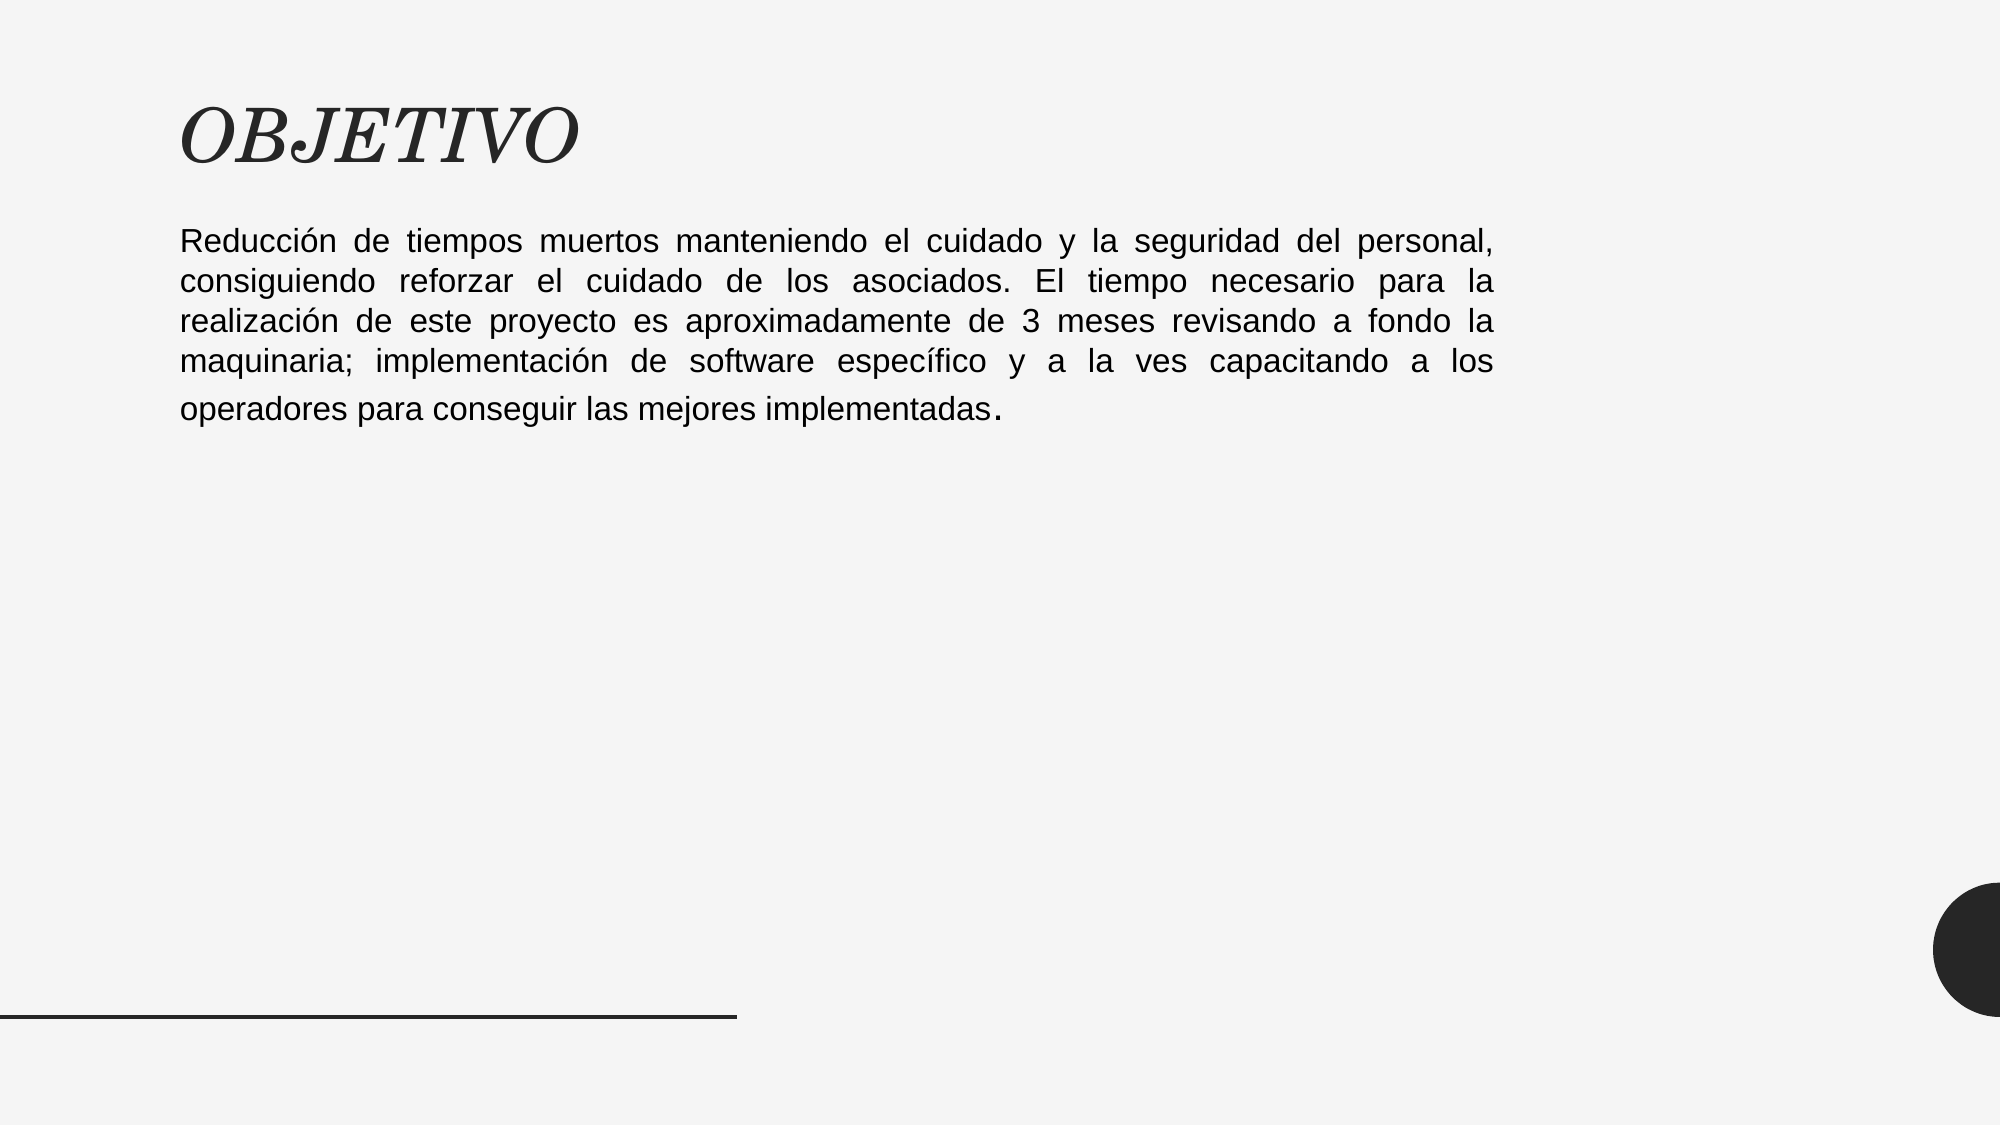

OBJETIVO
Reducción de tiempos muertos manteniendo el cuidado y la seguridad del personal, consiguiendo reforzar el cuidado de los asociados. El tiempo necesario para la realización de este proyecto es aproximadamente de 3 meses revisando a fondo la maquinaria; implementación de software específico y a la ves capacitando a los operadores para conseguir las mejores implementadas.